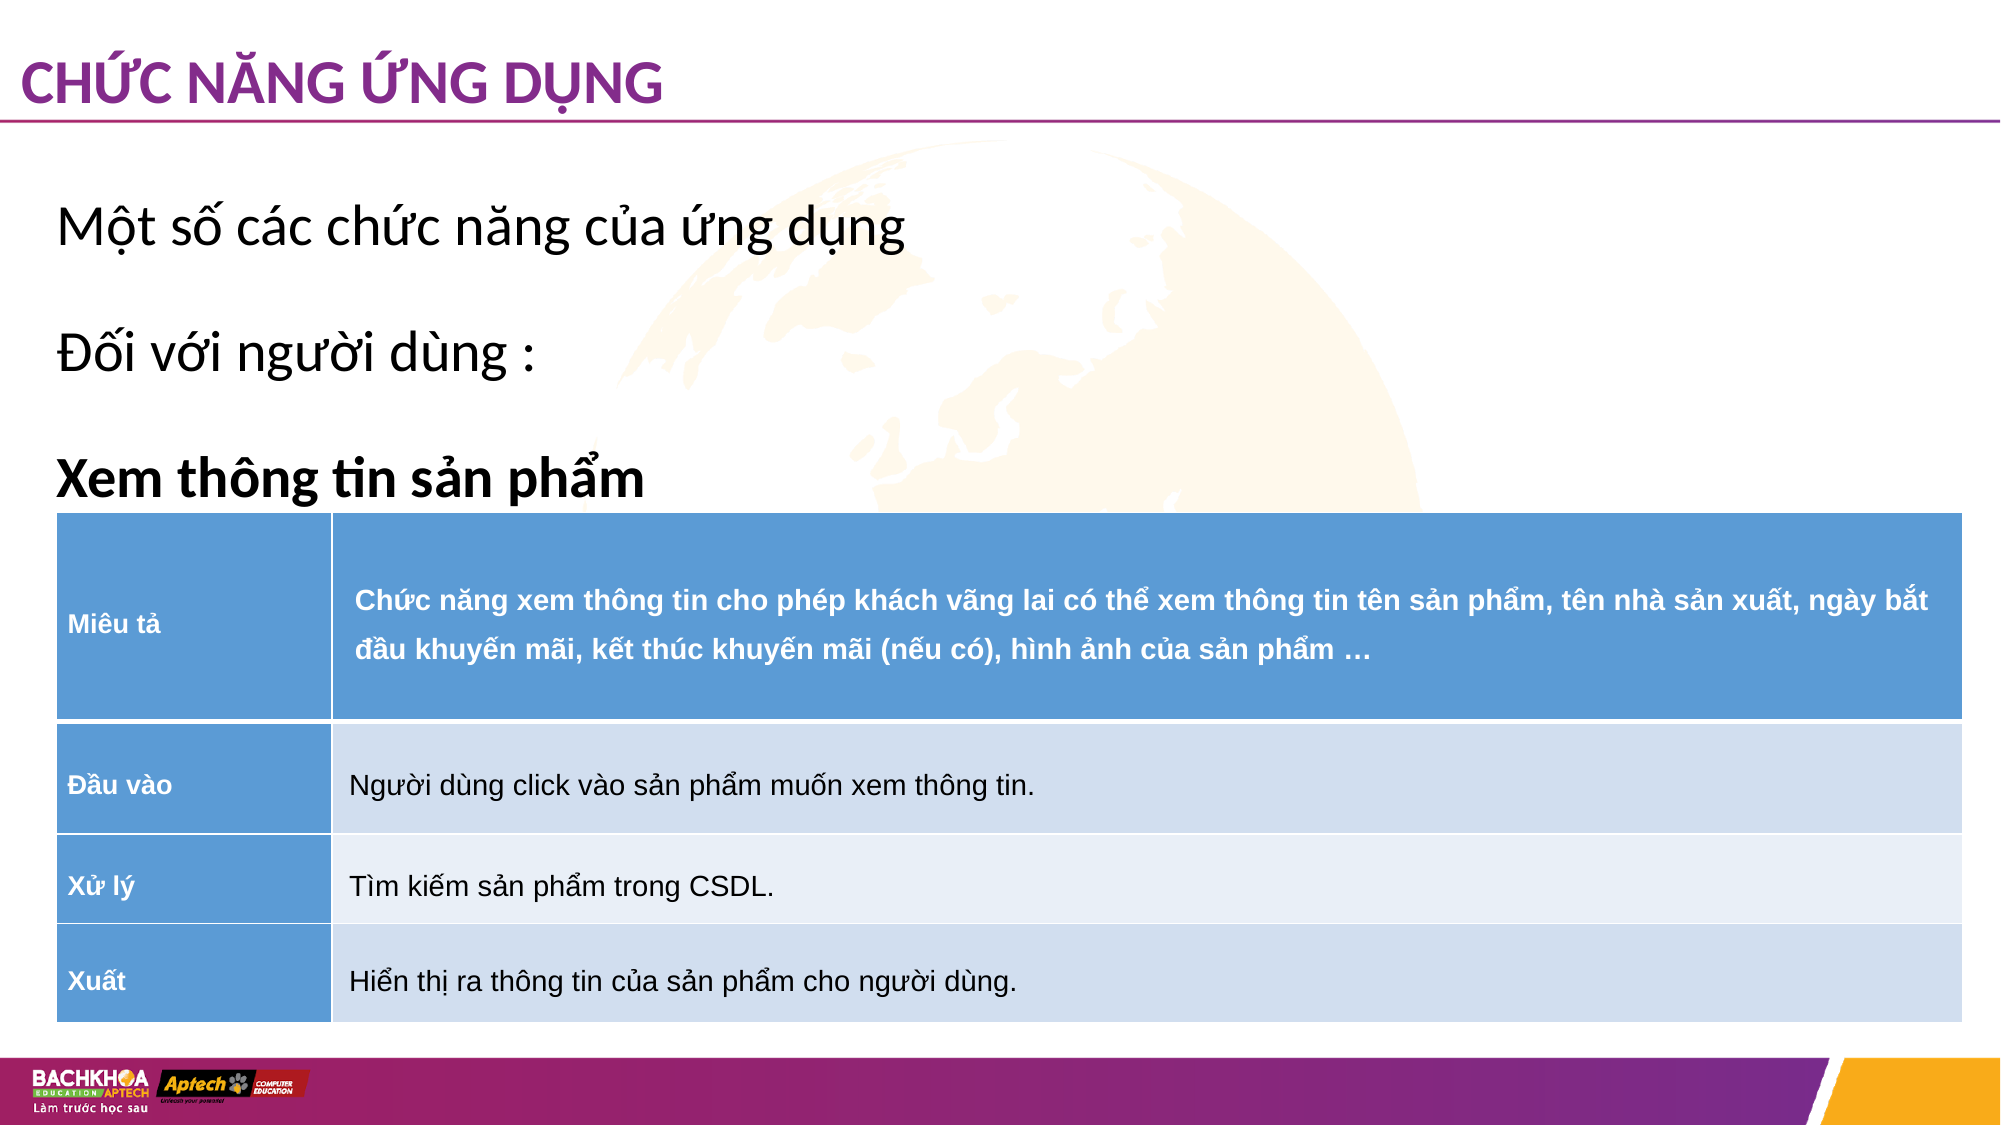

# CHỨC NĂNG ỨNG DỤNG
Một số các chức năng của ứng dụng
Đối với người dùng :
Xem thông tin sản phẩm

| Miêu tả | Chức năng xem thông tin cho phép khách vãng lai có thể xem thông tin tên sản phẩm, tên nhà sản xuất, ngày bắt đầu khuyến mãi, kết thúc khuyến mãi (nếu có), hình ảnh của sản phẩm … |
| --- | --- |
| Đầu vào | Người dùng click vào sản phẩm muốn xem thông tin. |
| Xử lý | Tìm kiếm sản phẩm trong CSDL. |
| Xuất | Hiển thị ra thông tin của sản phẩm cho người dùng. |